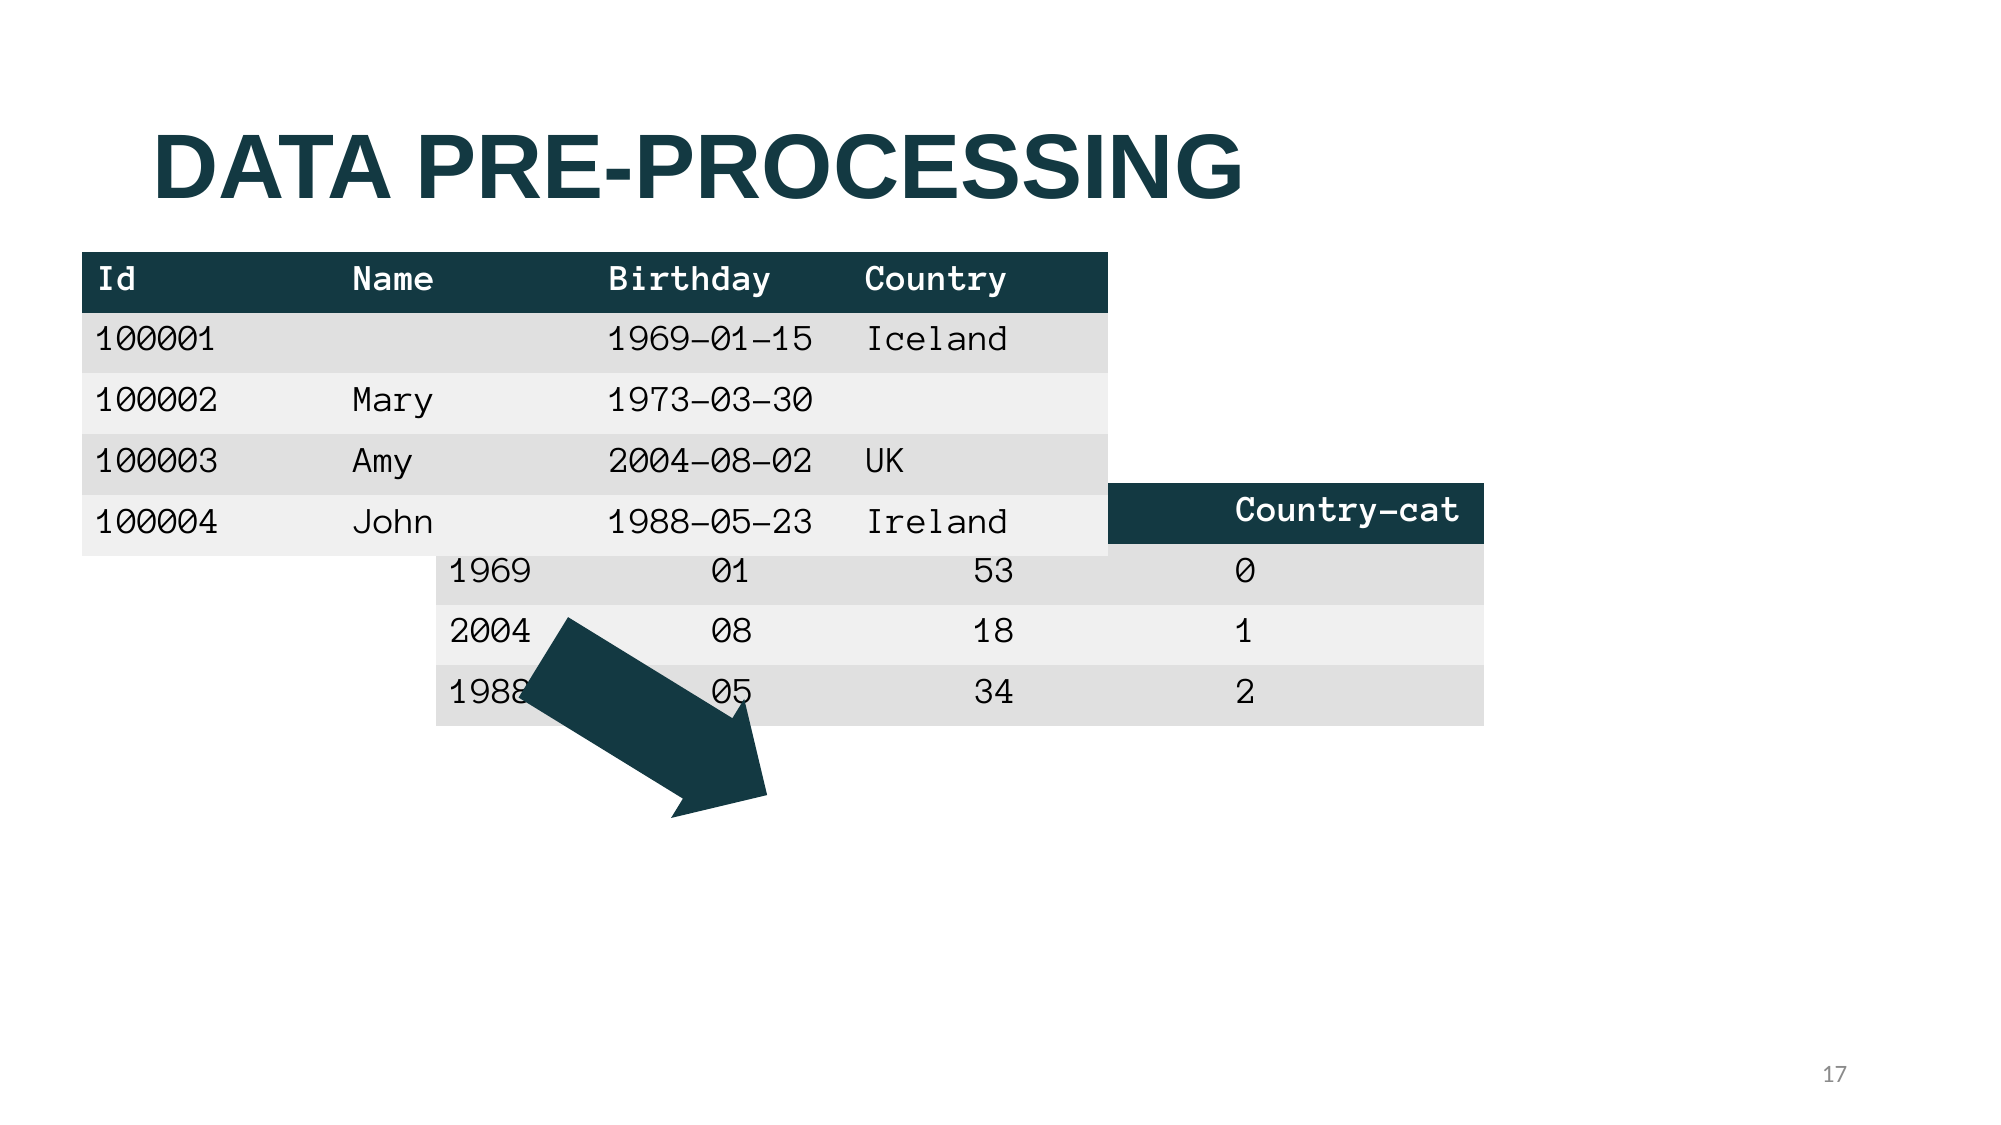

# Data Pre-processing
| Id | Name | Birthday | Country |
| --- | --- | --- | --- |
| 100001 |  | 1969-01-15 | Iceland |
| 100002 | Mary | 1973-03-30 |  |
| 100003 | Amy | 2004-08-02 | UK |
| 100004 | John | 1988-05-23 | Ireland |
| Birth-year | Birth-month | Age | Country-cat |
| --- | --- | --- | --- |
| 1969 | 01 | 53 | 0 |
| 2004 | 08 | 18 | 1 |
| 1988 | 05 | 34 | 2 |

17